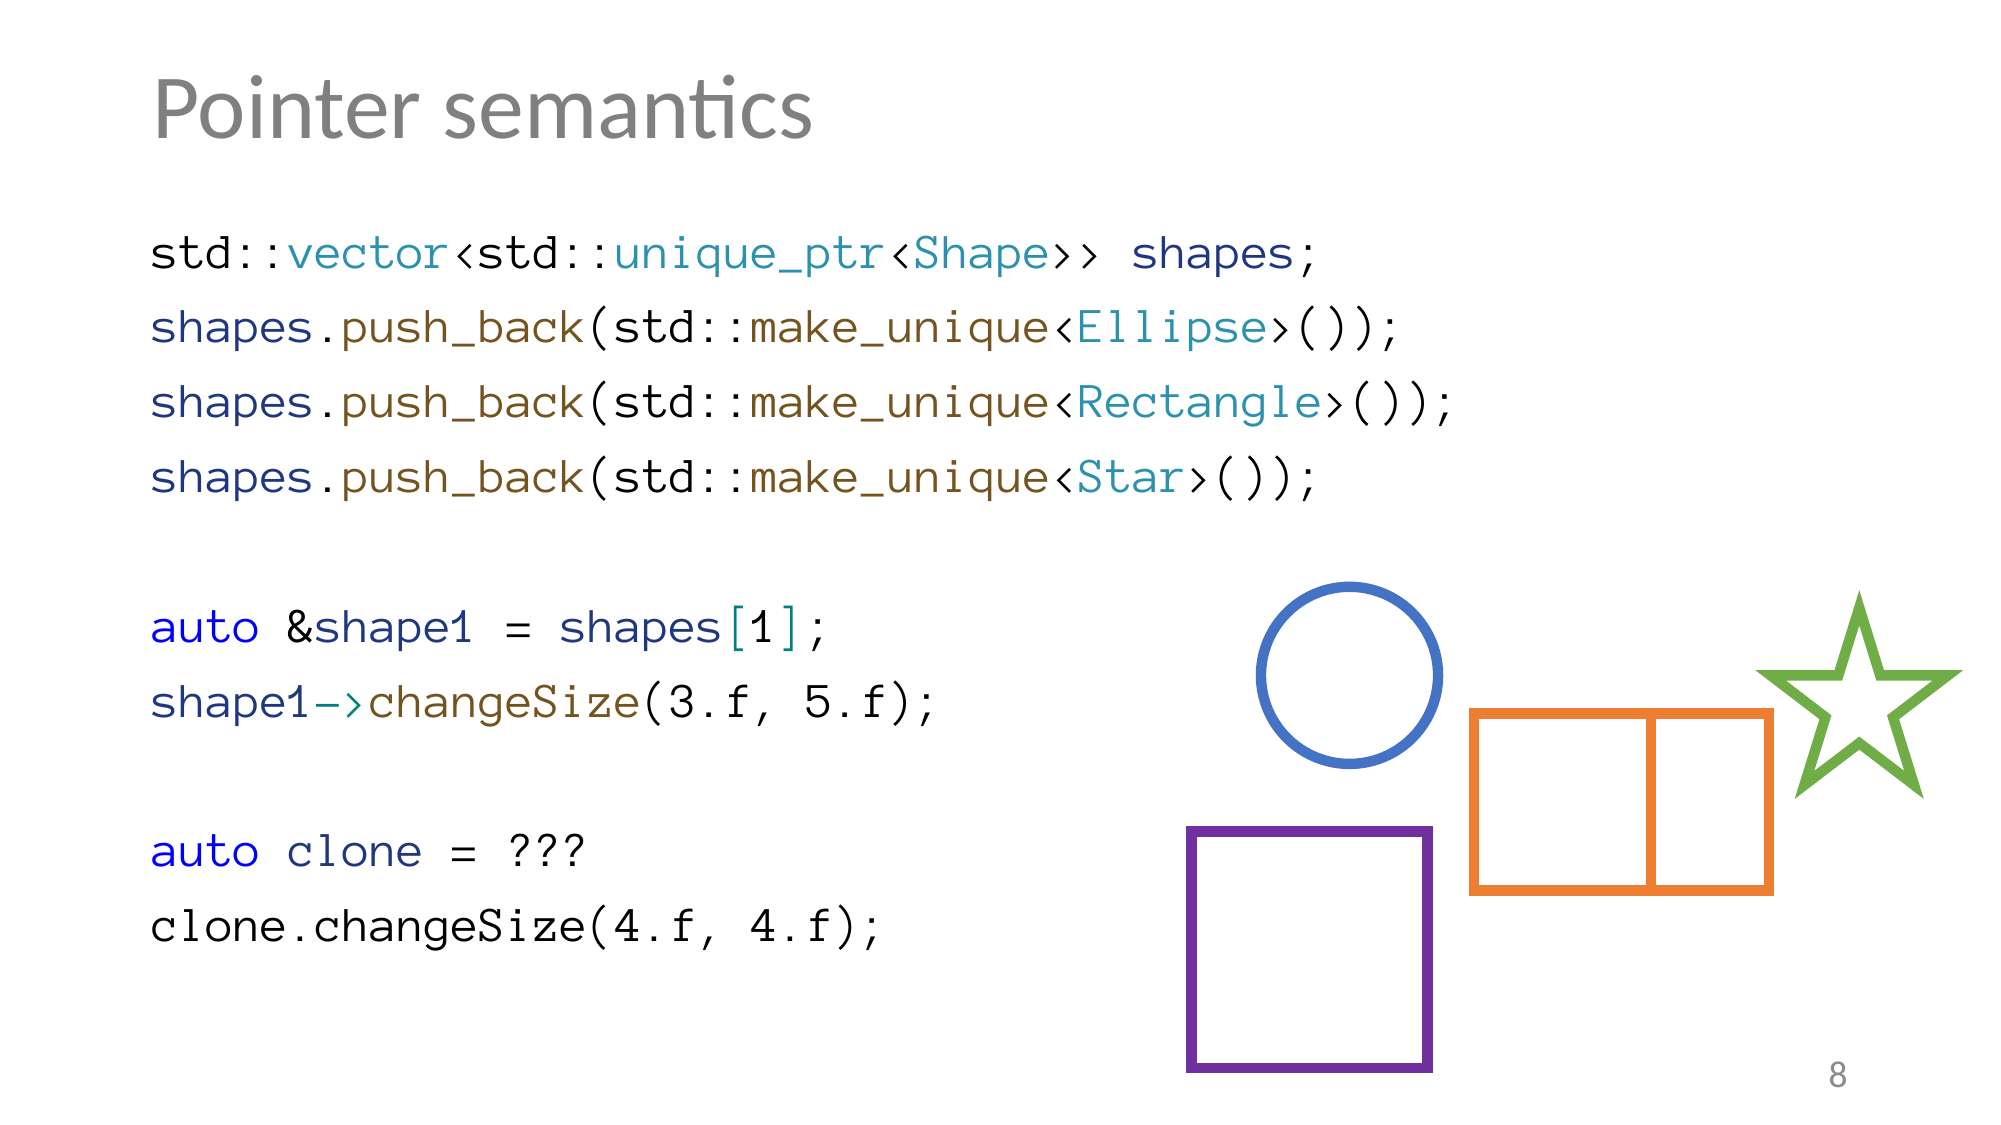

# Pointer semantics
std::vector<std::unique_ptr<Shape>> shapes;
shapes.push_back(std::make_unique<Ellipse>());
shapes.push_back(std::make_unique<Rectangle>());
shapes.push_back(std::make_unique<Star>());

auto &shape1 = shapes[1];
shape1->changeSize(3.f, 5.f);

auto clone = ???
clone.changeSize(4.f, 4.f);

8